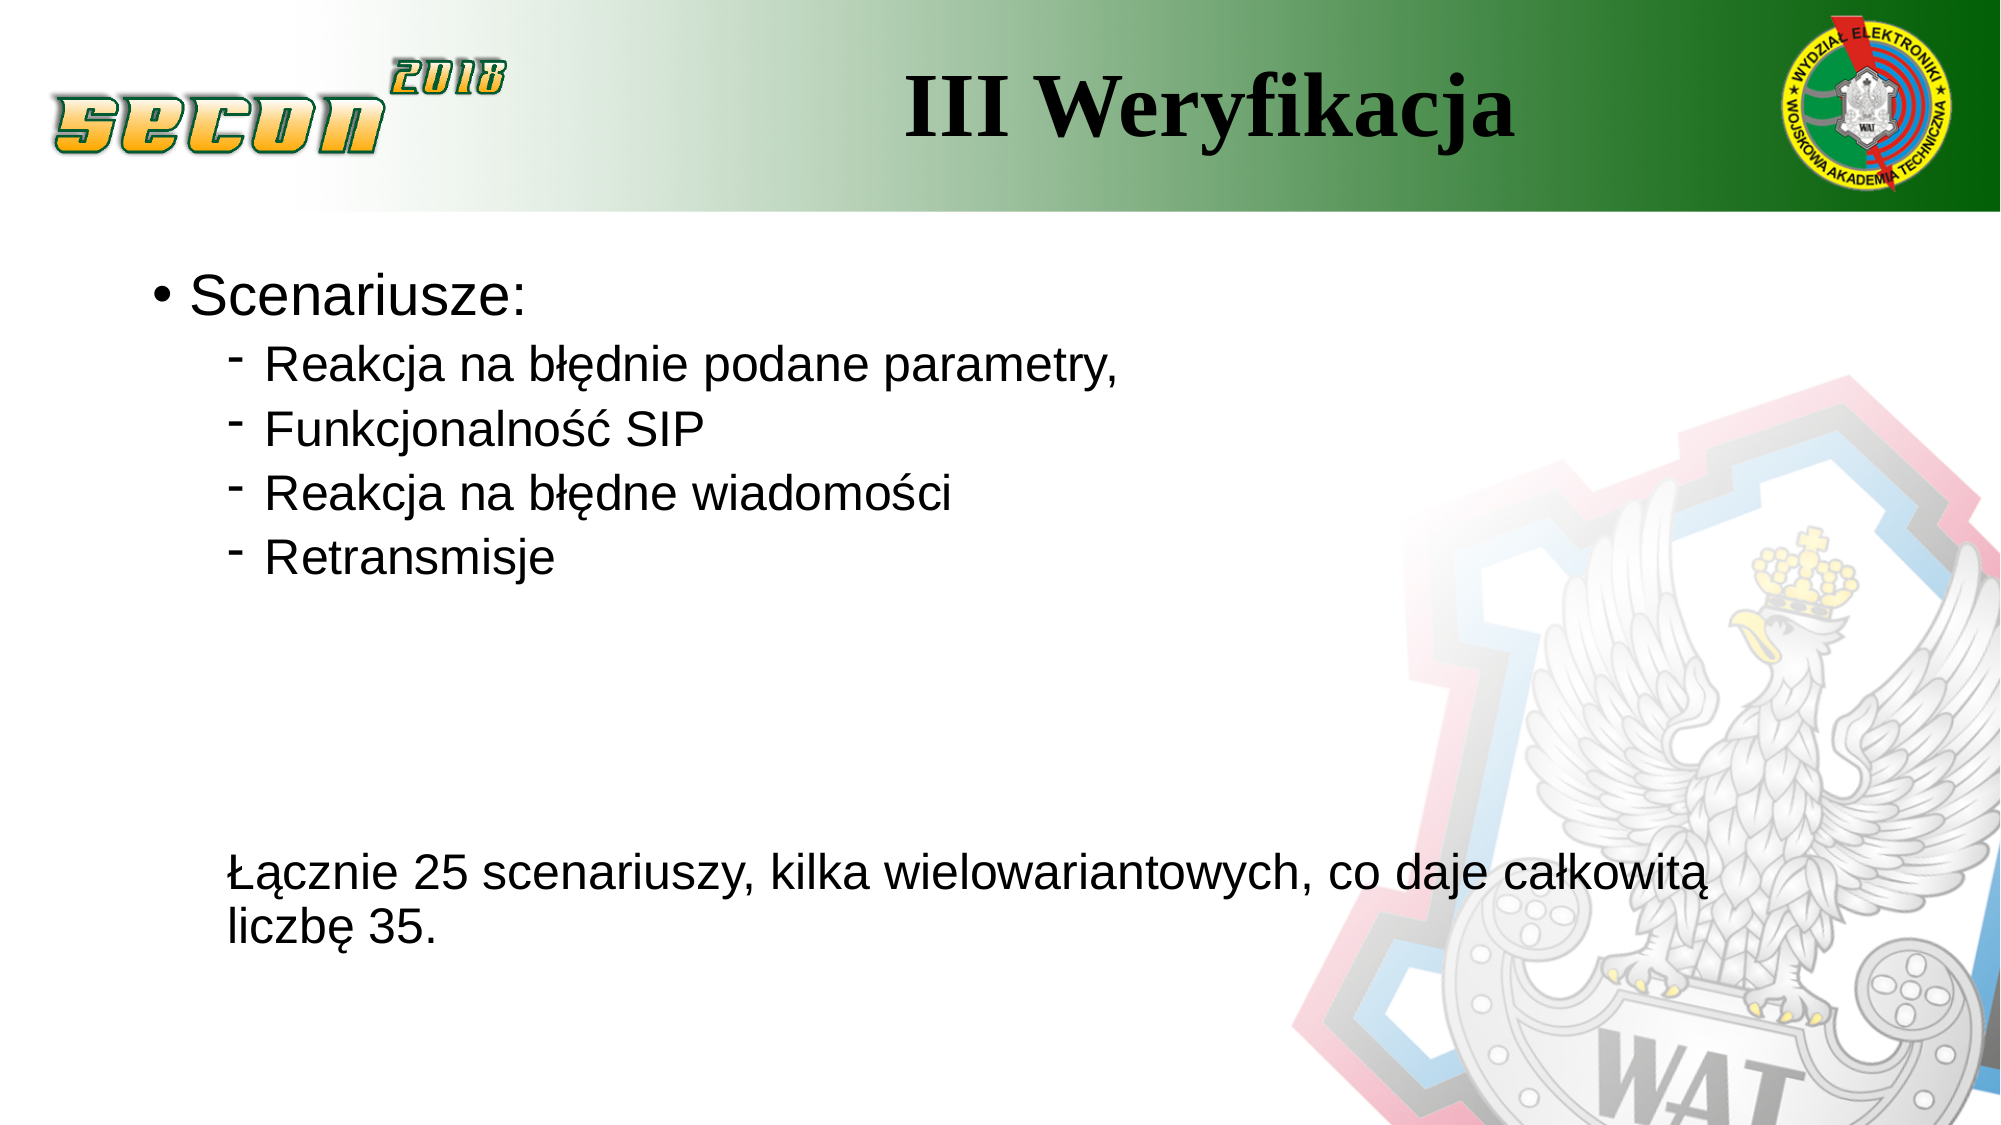

# III Weryfikacja
Scenariusze:
Reakcja na błędnie podane parametry,
Funkcjonalność SIP
Reakcja na błędne wiadomości
Retransmisje

Łącznie 25 scenariuszy, kilka wielowariantowych, co daje całkowitą liczbę 35.